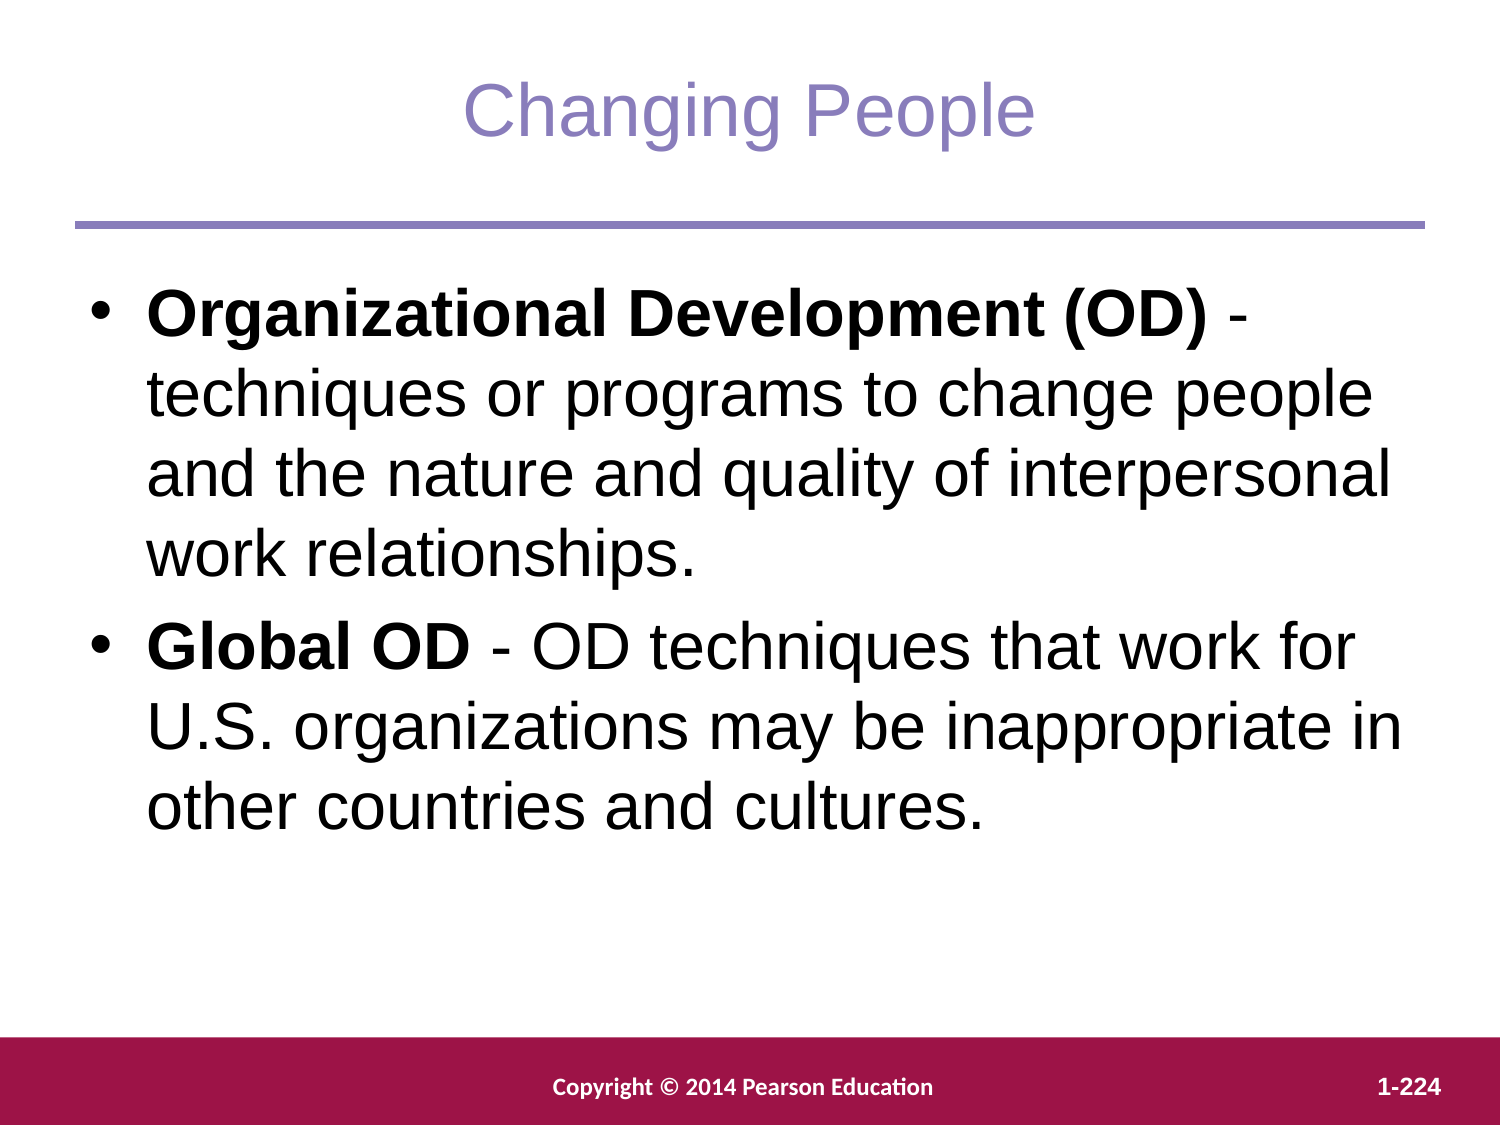

Changing People
Organizational Development (OD) - techniques or programs to change people and the nature and quality of interpersonal work relationships.
Global OD - OD techniques that work for U.S. organizations may be inappropriate in other countries and cultures.